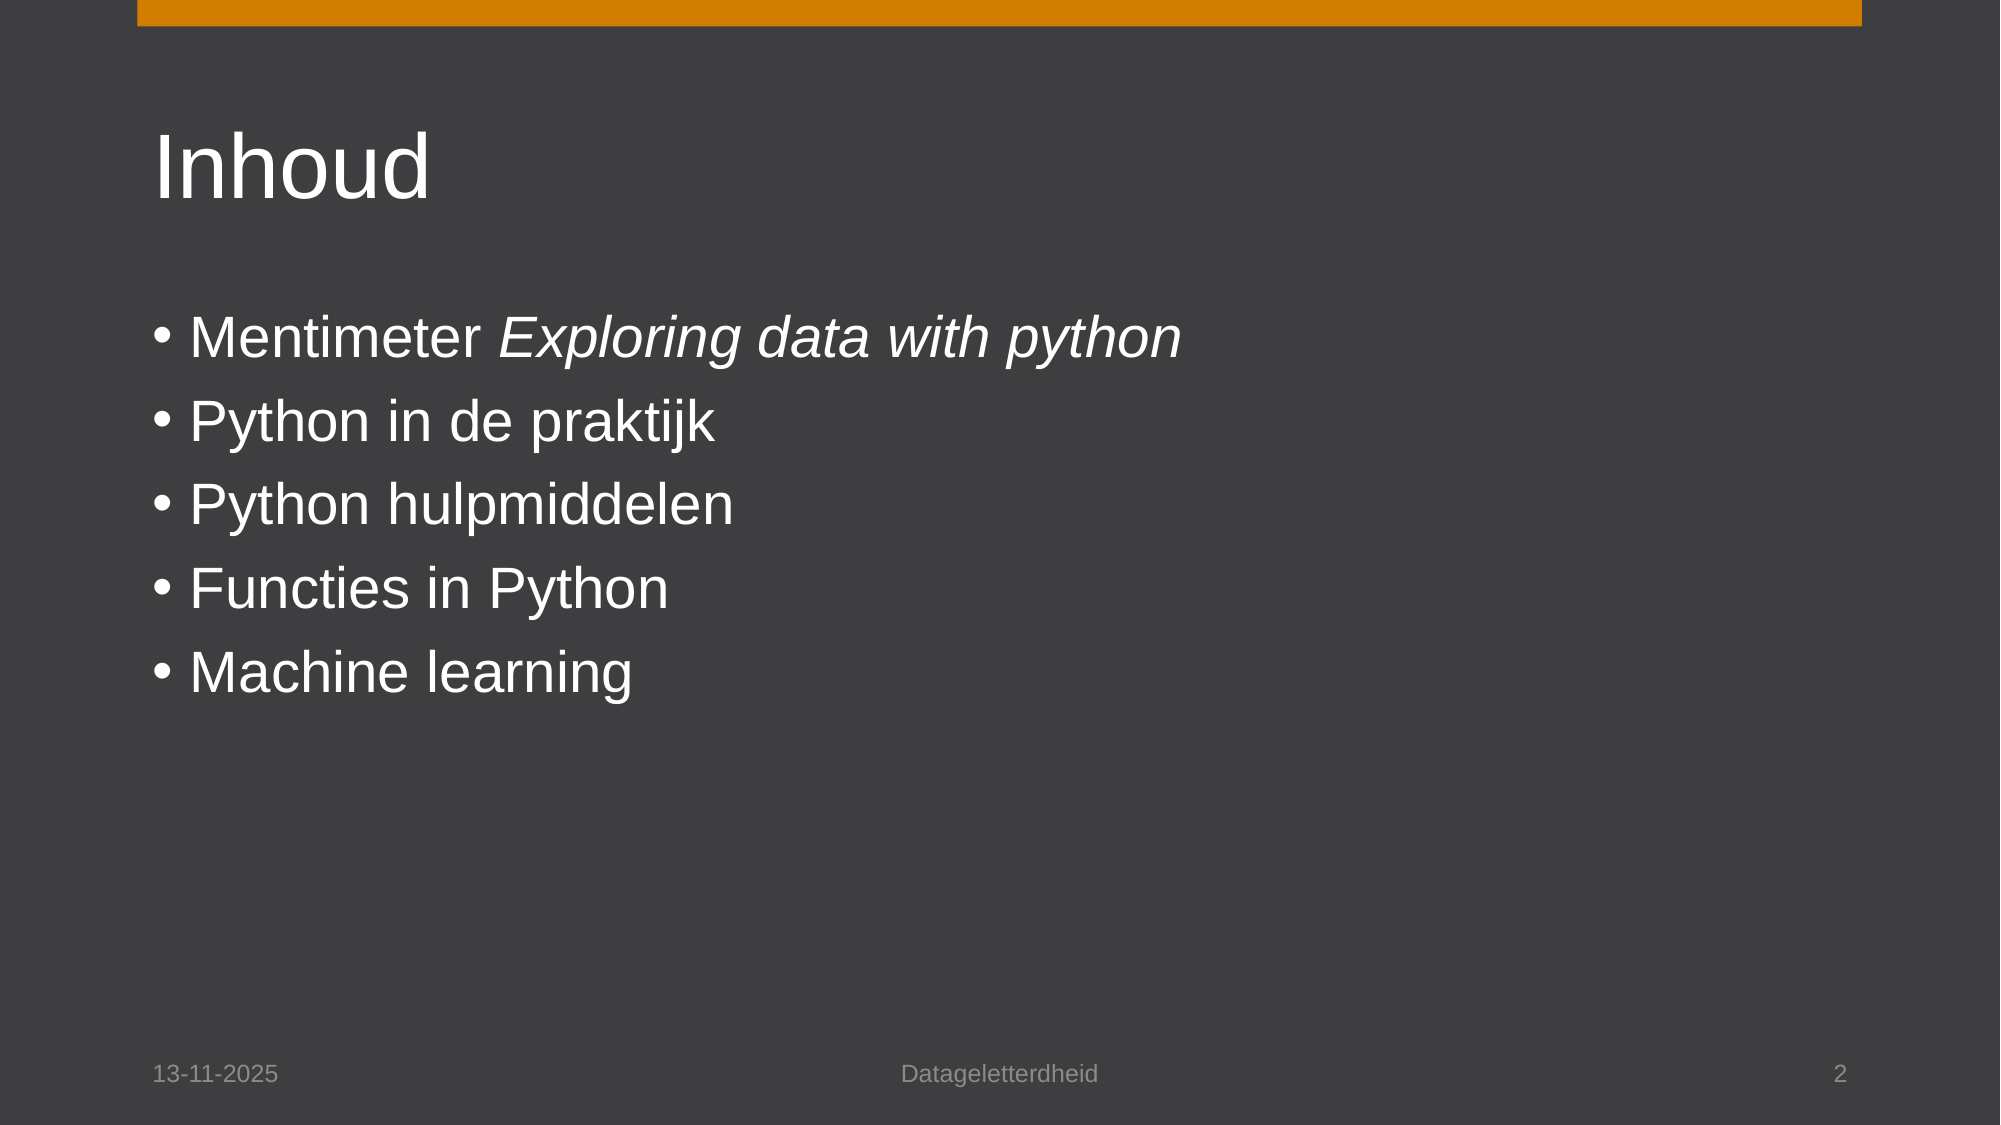

# Inhoud
Mentimeter Exploring data with python
Python in de praktijk
Python hulpmiddelen
Functies in Python
Machine learning

13-11-2025
Datageletterdheid
2